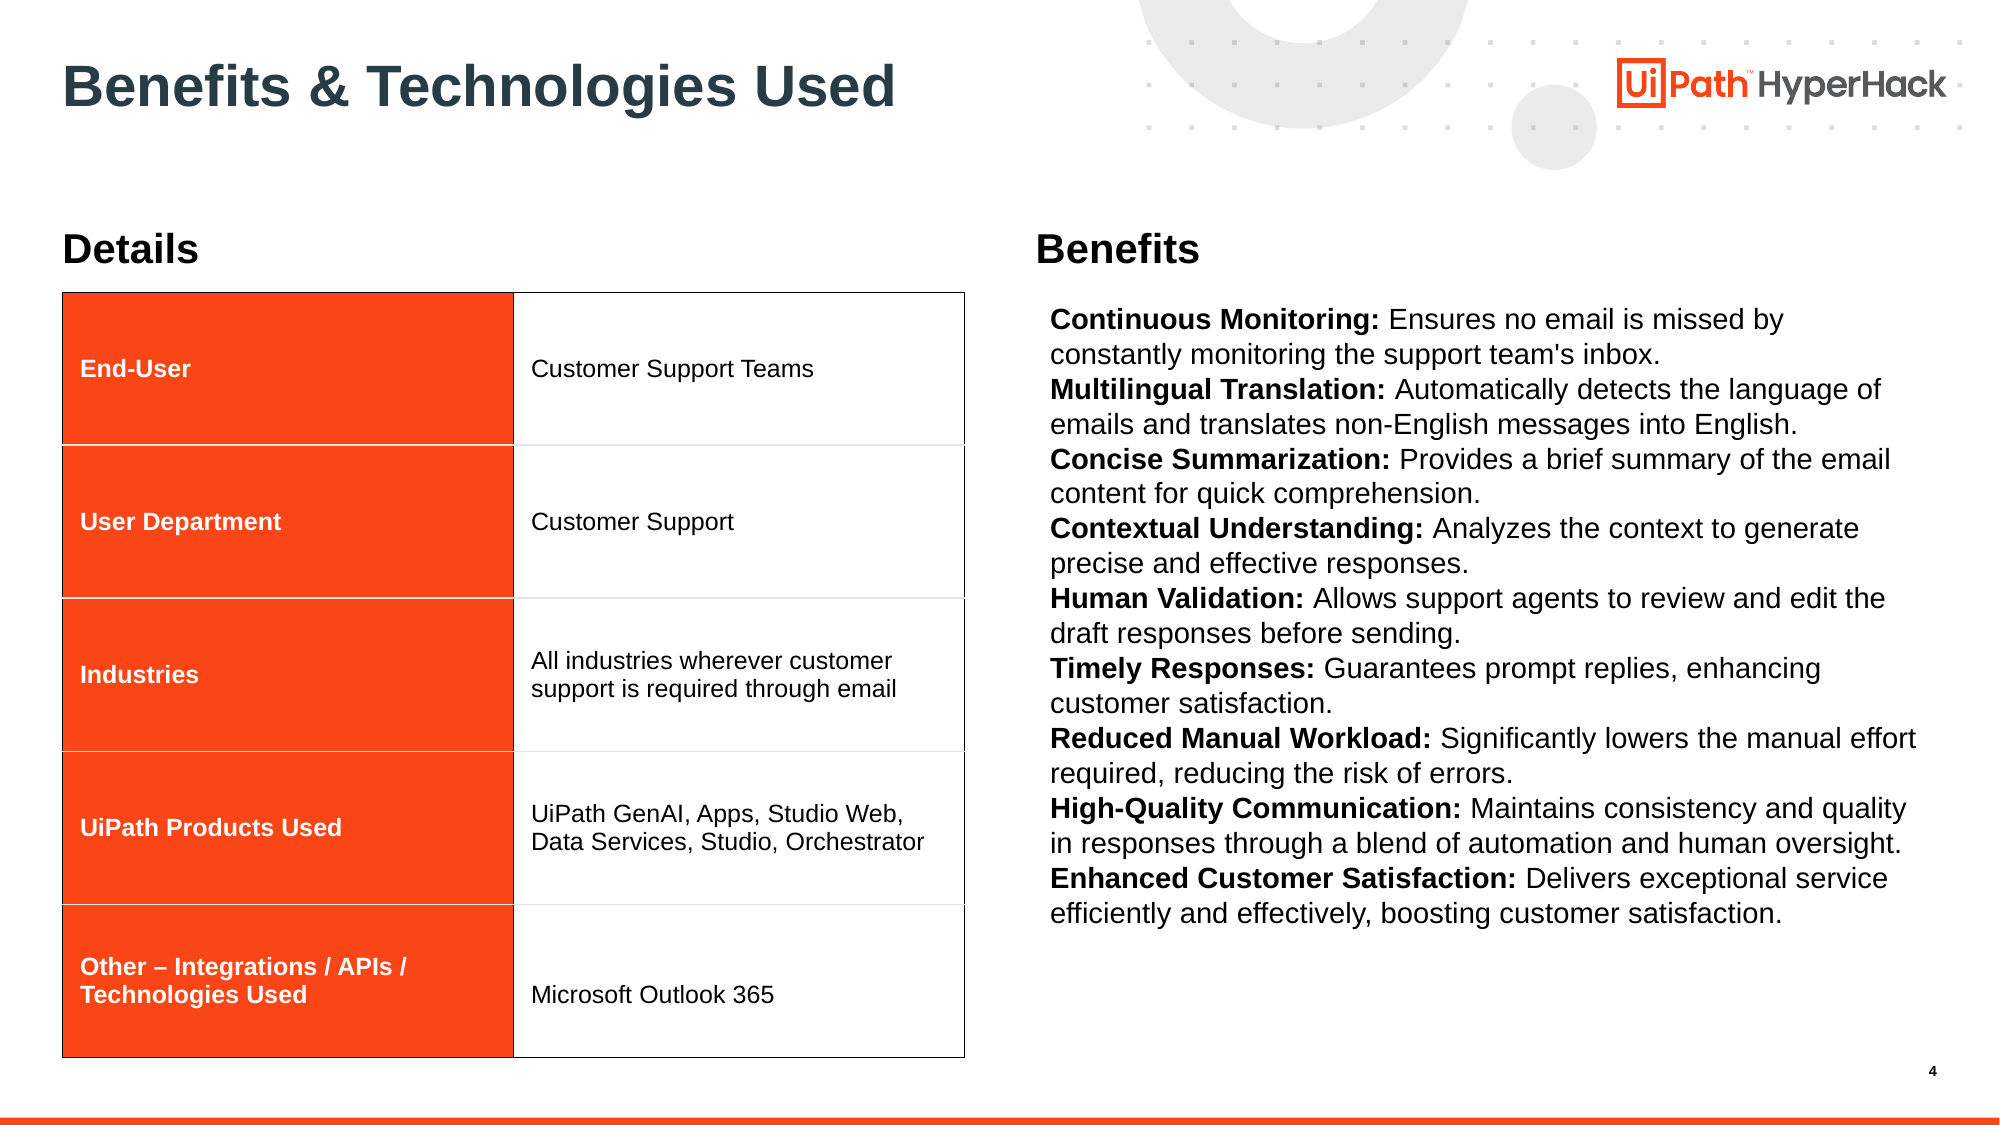

# Benefits & Technologies Used
Details
Benefits
| End-User | Customer Support Teams |
| --- | --- |
| User Department | Customer Support |
| Industries | All industries wherever customer support is required through email |
| UiPath Products Used | UiPath GenAI, Apps, Studio Web, Data Services, Studio, Orchestrator |
| Other – Integrations / APIs / Technologies Used | Microsoft Outlook 365 |
Continuous Monitoring: Ensures no email is missed by constantly monitoring the support team's inbox.
Multilingual Translation: Automatically detects the language of emails and translates non-English messages into English.
Concise Summarization: Provides a brief summary of the email content for quick comprehension.
Contextual Understanding: Analyzes the context to generate precise and effective responses.
Human Validation: Allows support agents to review and edit the draft responses before sending.
Timely Responses: Guarantees prompt replies, enhancing customer satisfaction.
Reduced Manual Workload: Significantly lowers the manual effort required, reducing the risk of errors.
High-Quality Communication: Maintains consistency and quality in responses through a blend of automation and human oversight.
Enhanced Customer Satisfaction: Delivers exceptional service efficiently and effectively, boosting customer satisfaction.